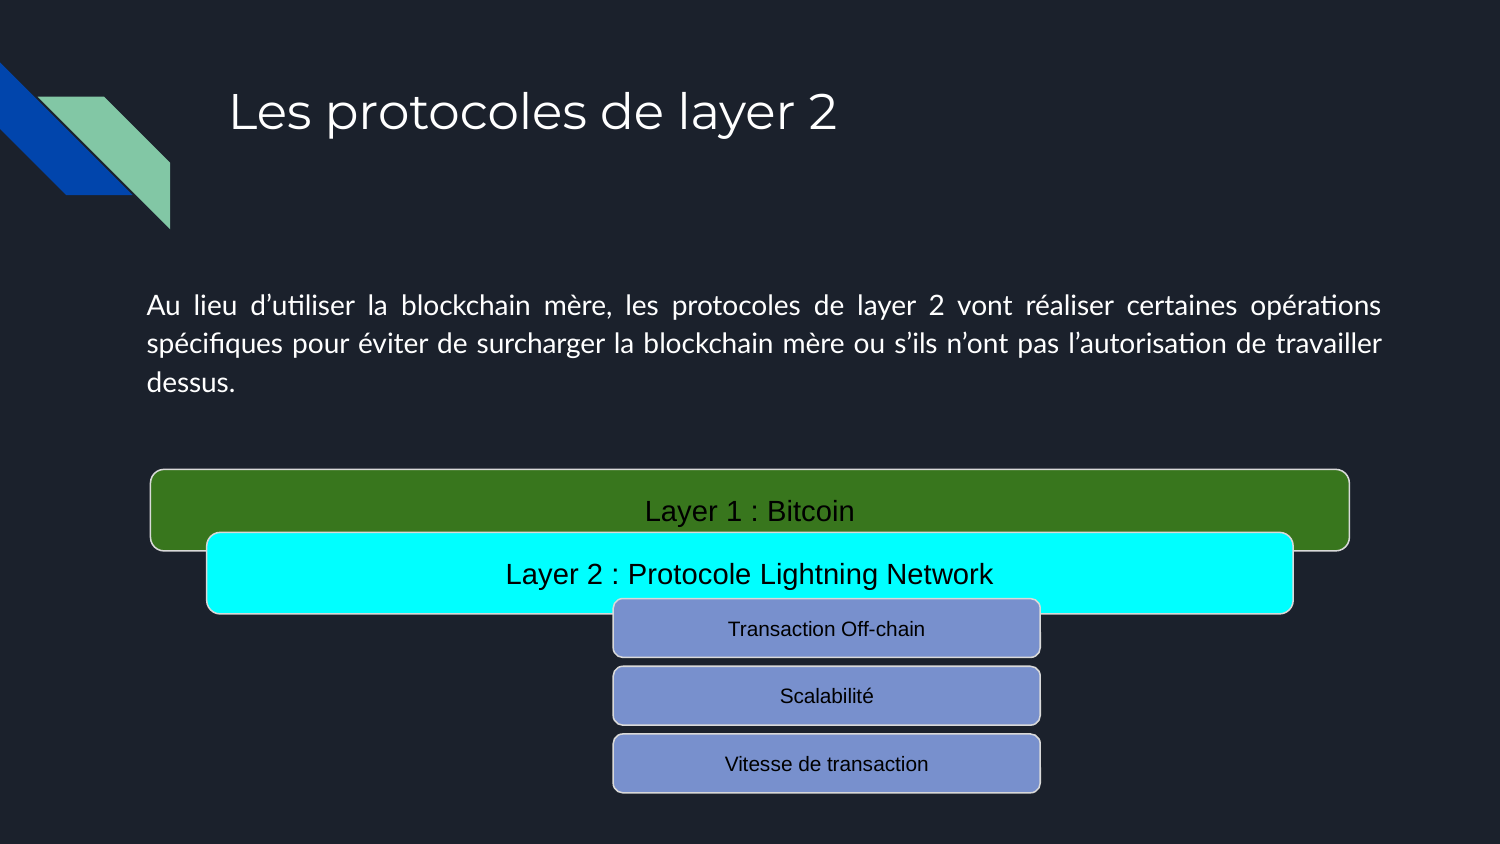

# Les protocoles de layer 2
Au lieu d’utiliser la blockchain mère, les protocoles de layer 2 vont réaliser certaines opérations spécifiques pour éviter de surcharger la blockchain mère ou s’ils n’ont pas l’autorisation de travailler dessus.
Layer 1 : Bitcoin
Layer 2 : Protocole Lightning Network
Transaction Off-chain
Scalabilité
Vitesse de transaction